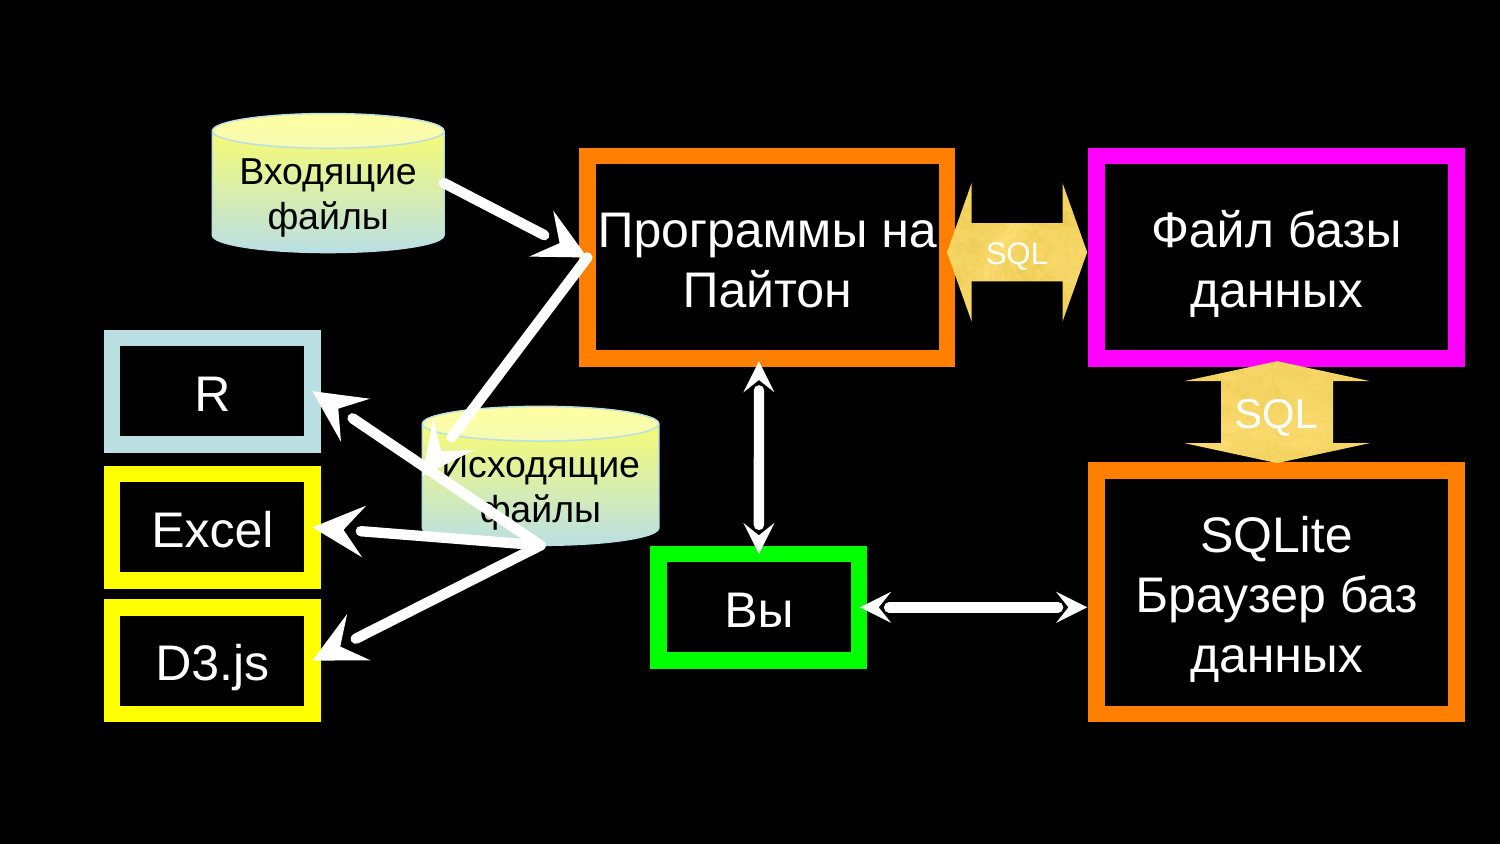

Входящие файлы
Программы на Пайтон
Файл базы данных
SQL

R
SQL
Исходящие файлы
SQLite
Браузер баз данных
Excel
Вы
D3.js